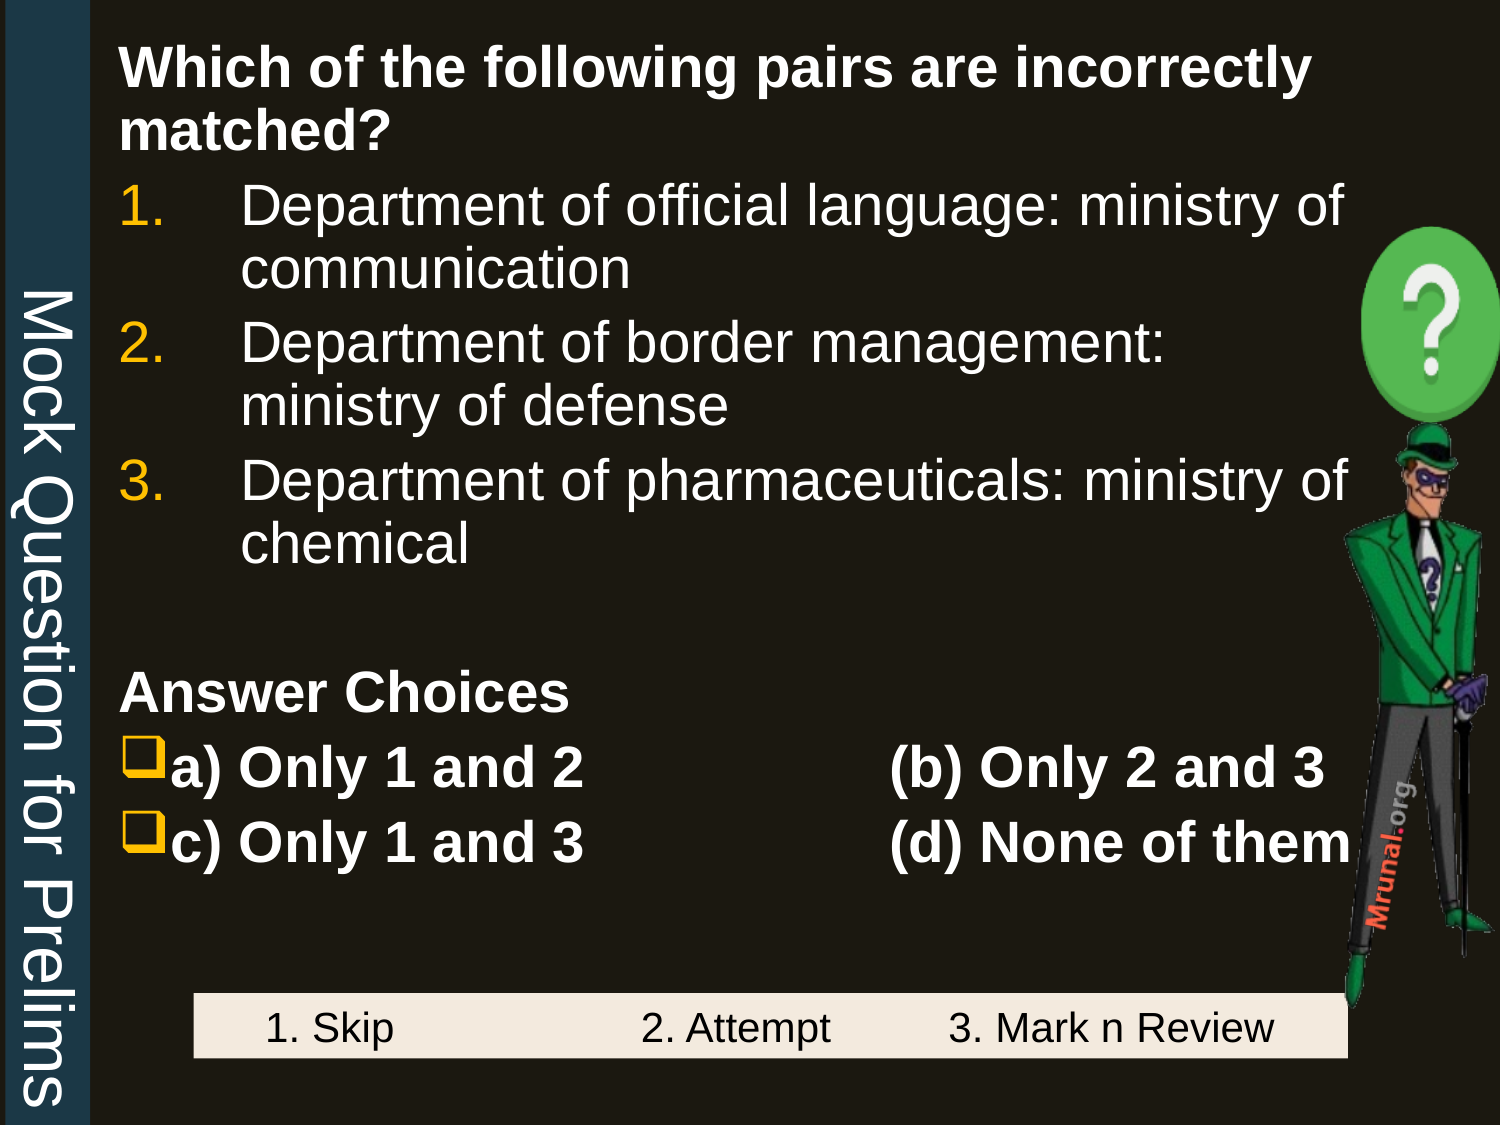

Mock Question for Prelims
Which of the following pairs are incorrectly matched?
Department of official language: ministry of communication
Department of border management: ministry of defense
Department of pharmaceuticals: ministry of chemical

Answer Choices
a) Only 1 and 2 		(b) Only 2 and 3
c) Only 1 and 3 		(d) None of them